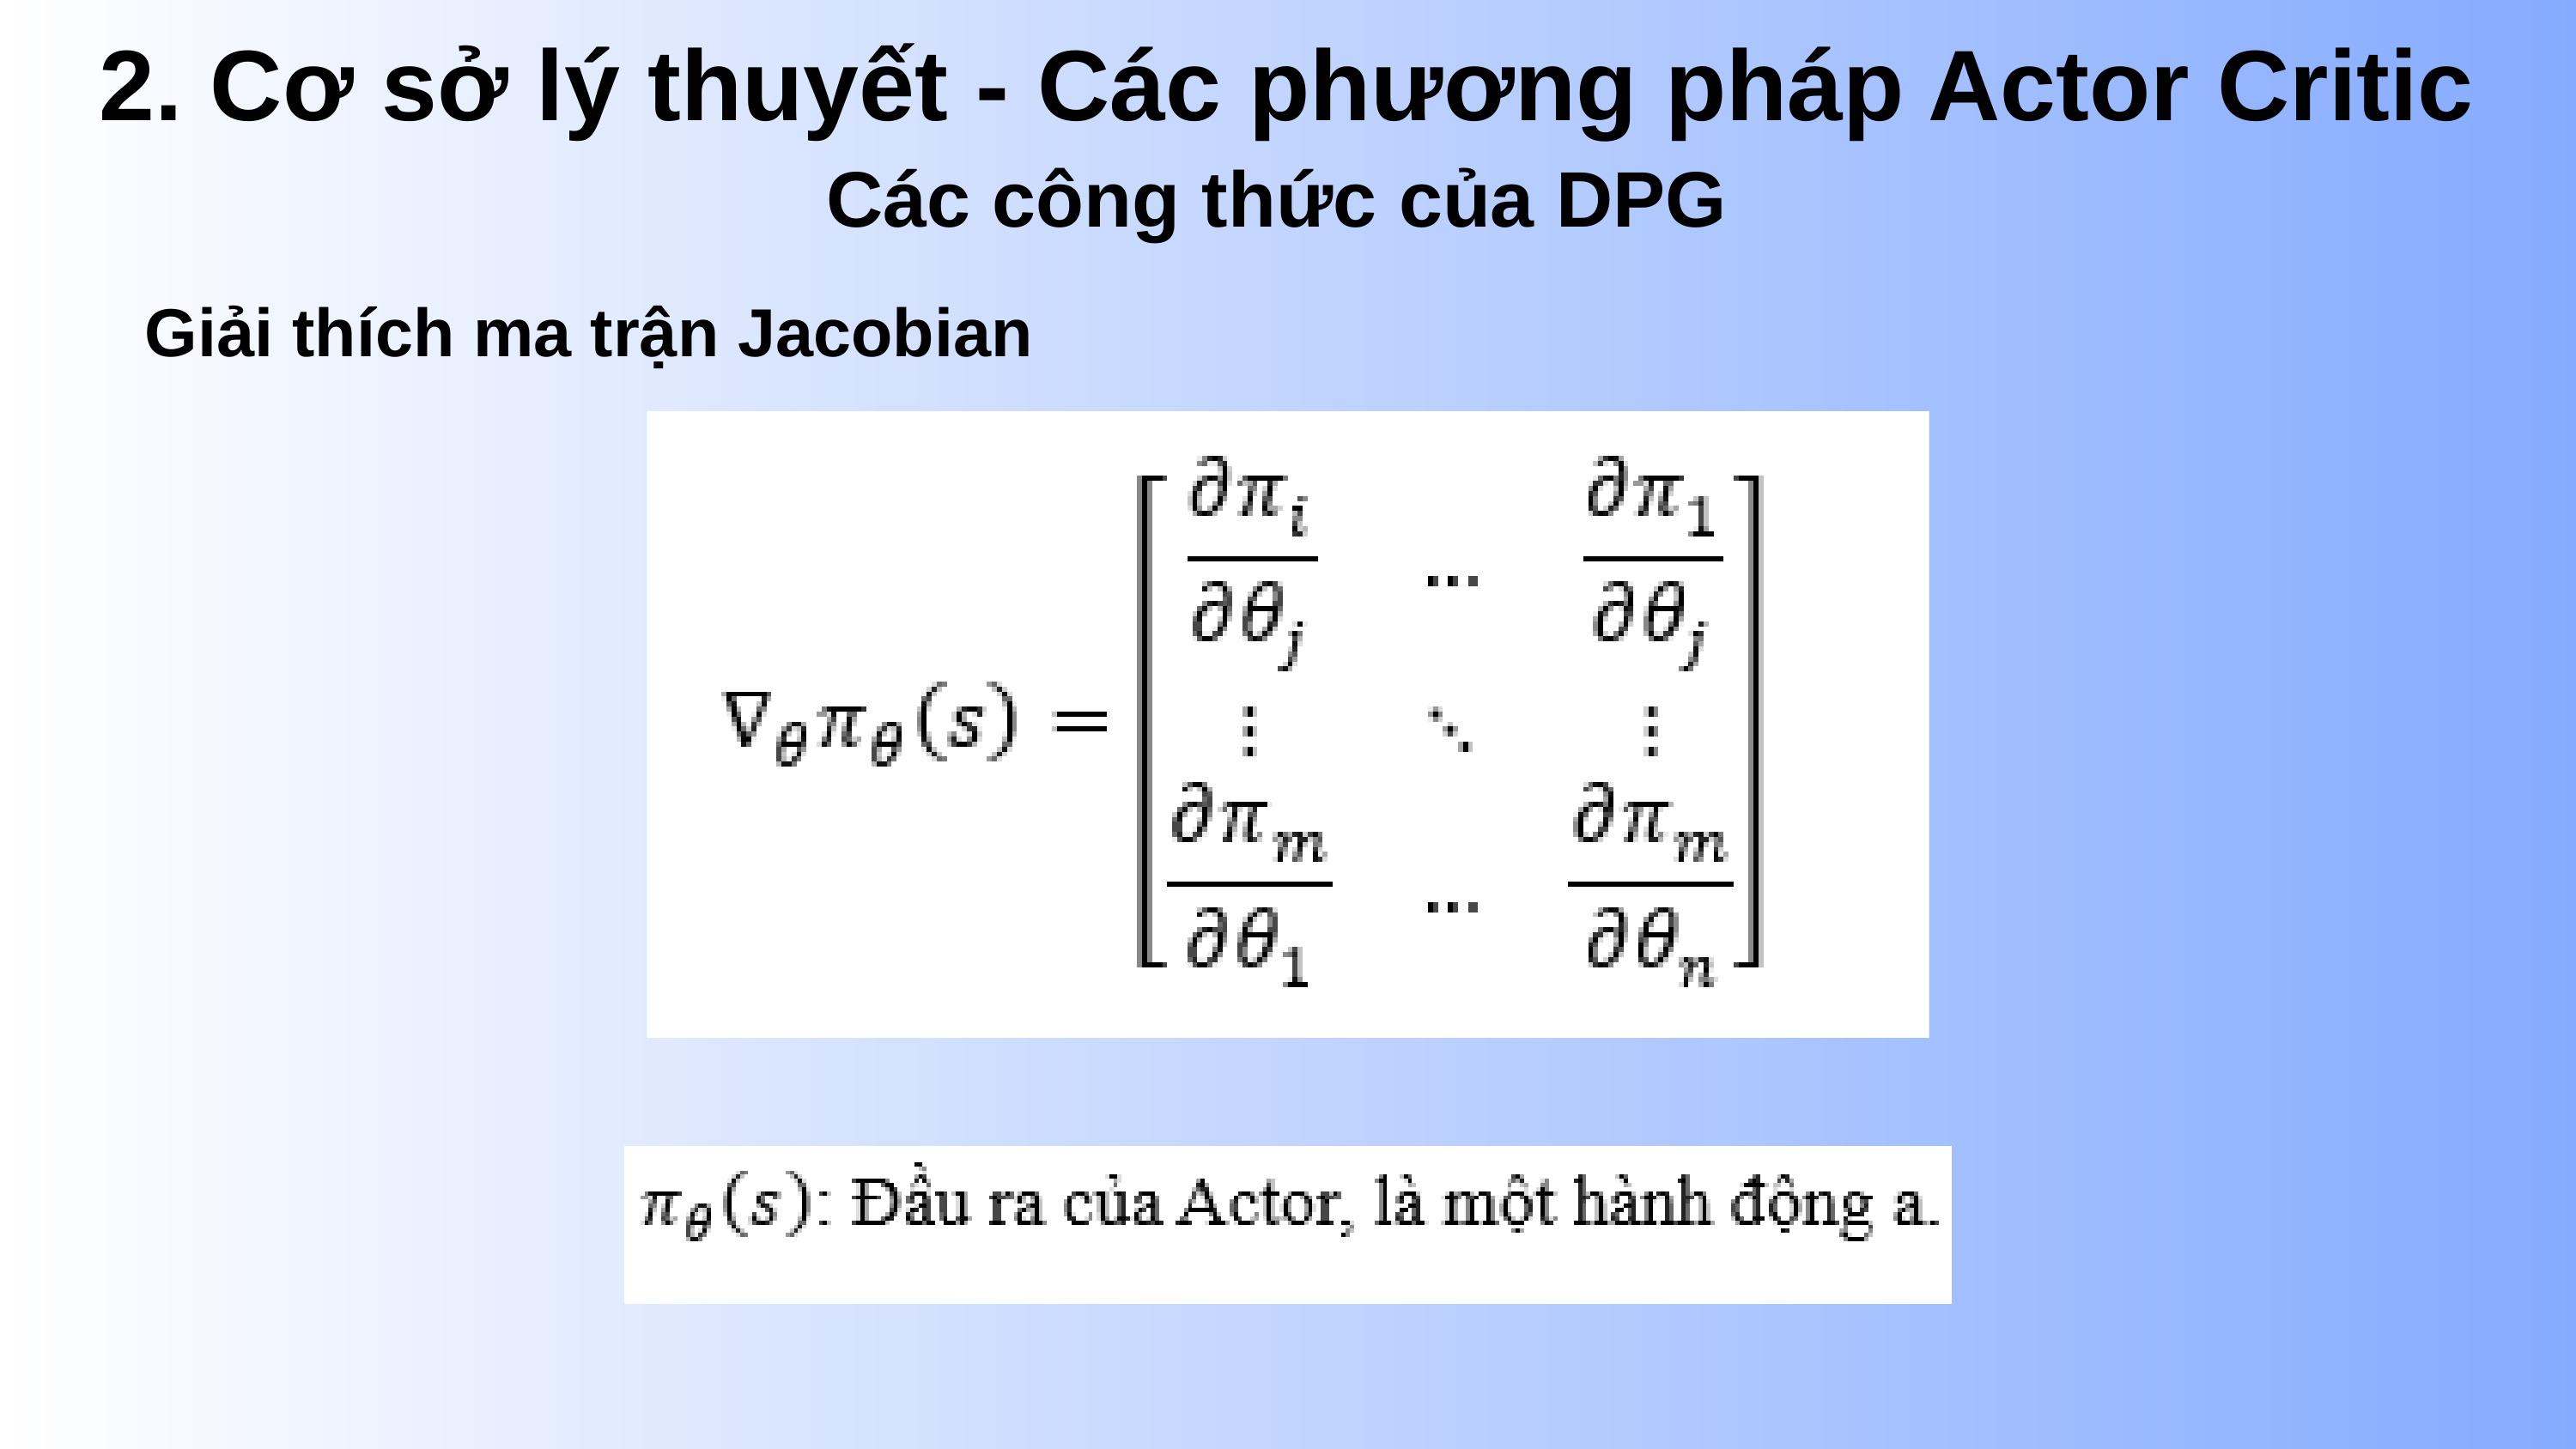

2. Cơ sở lý thuyết - Các phương pháp Actor Critic
Các công thức của DPG
Giải thích ma trận Jacobian